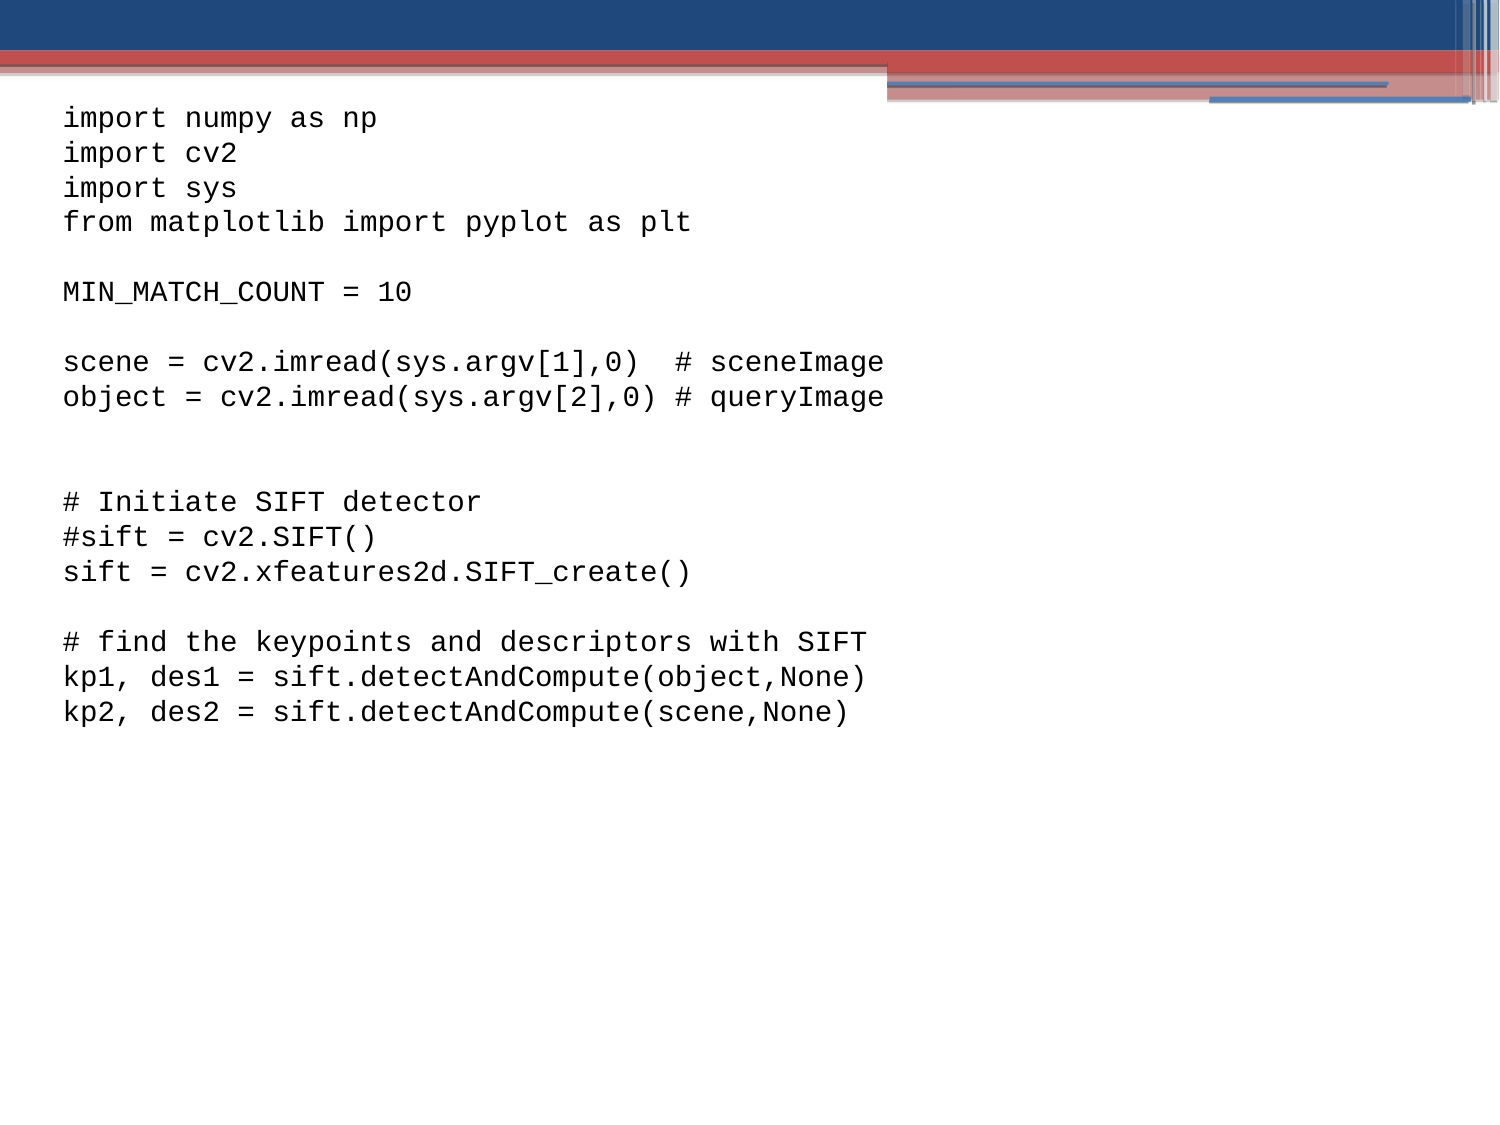

import numpy as np
import cv2
import sys
from matplotlib import pyplot as plt

MIN_MATCH_COUNT = 10

scene = cv2.imread(sys.argv[1],0)  # sceneImage
object = cv2.imread(sys.argv[2],0) # queryImage

# Initiate SIFT detector
#sift = cv2.SIFT()
sift = cv2.xfeatures2d.SIFT_create()

# find the keypoints and descriptors with SIFT
kp1, des1 = sift.detectAndCompute(object,None)
kp2, des2 = sift.detectAndCompute(scene,None)